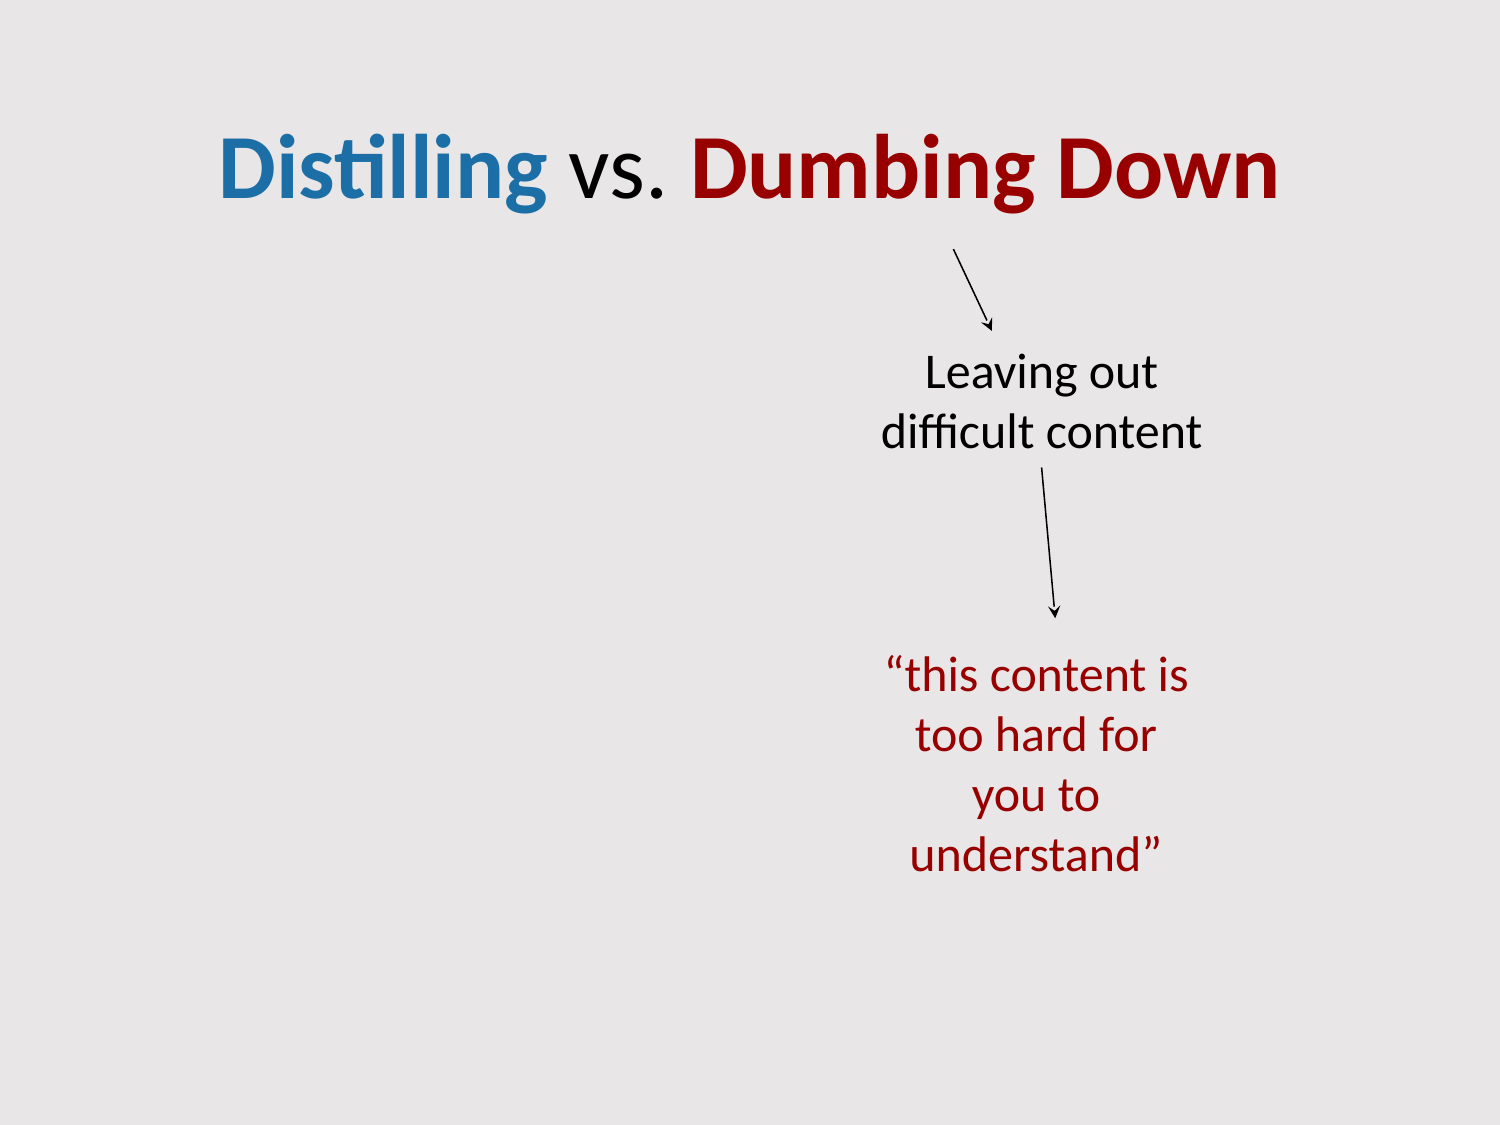

# Distilling vs. Dumbing Down
Leaving out difficult content
“this content is too hard for you to understand”